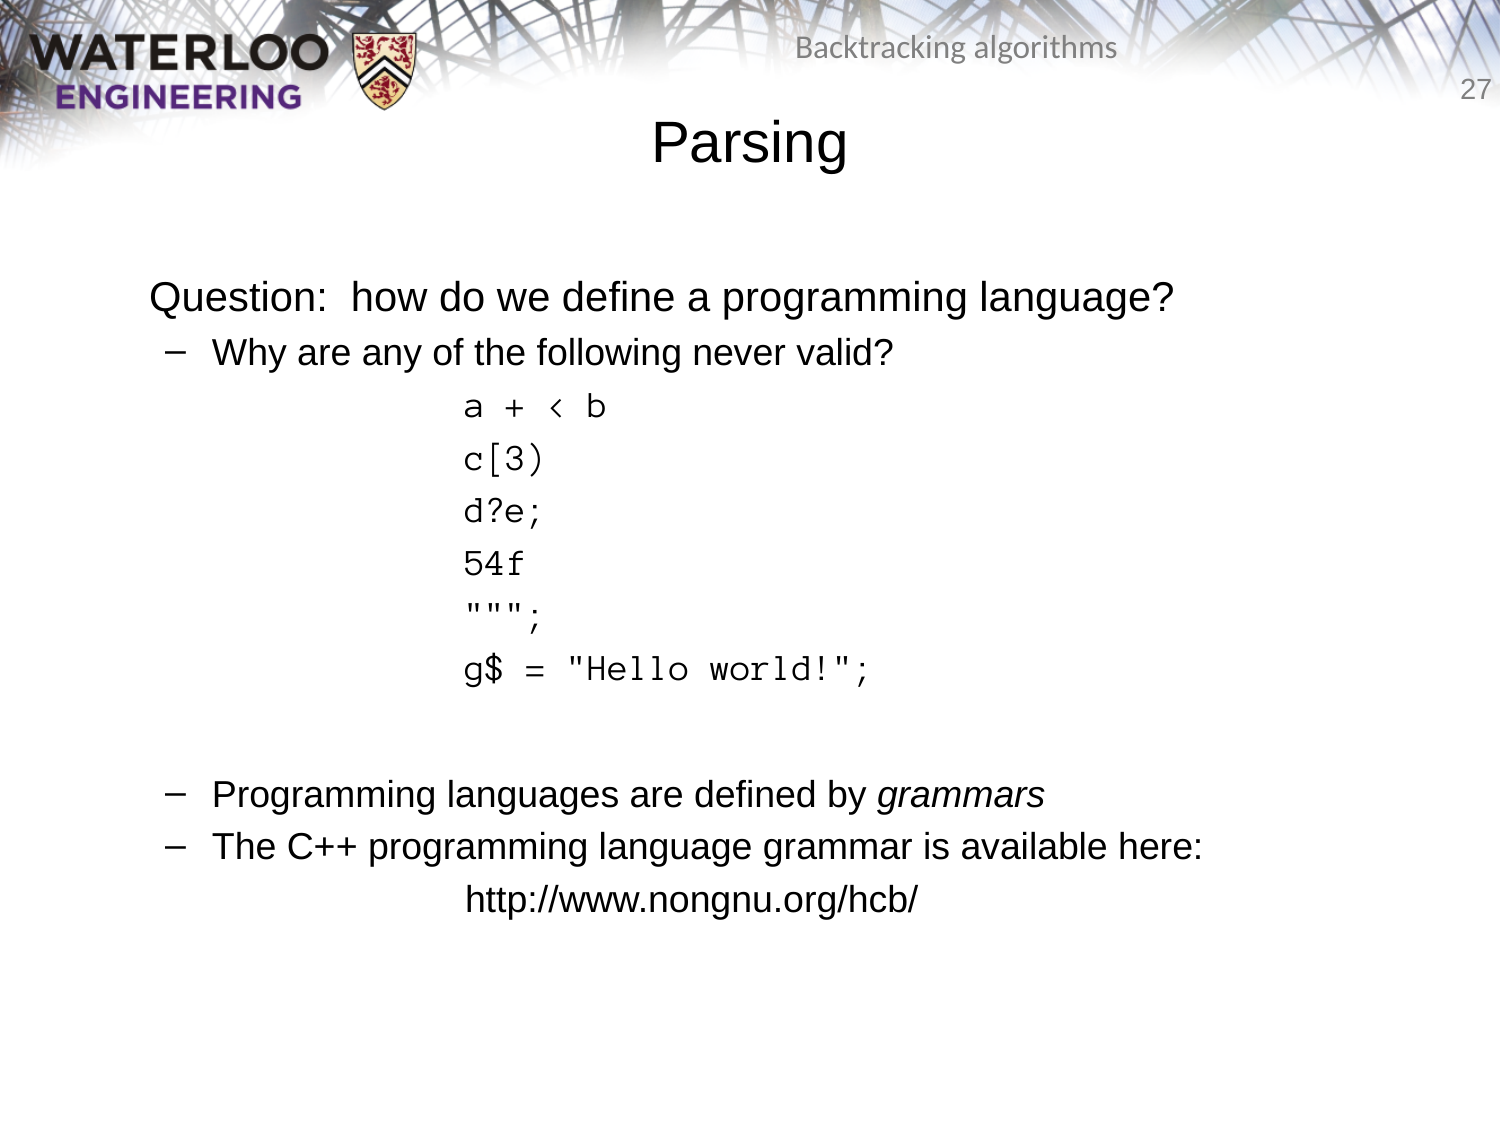

# Parsing
	Question:  how do we define a programming language?
Why are any of the following never valid?
		a + < b
		c[3)
		d?e;
		54f
		""";
		g$ = "Hello world!";

Programming languages are defined by grammars
The C++ programming language grammar is available here:
		http://www.nongnu.org/hcb/